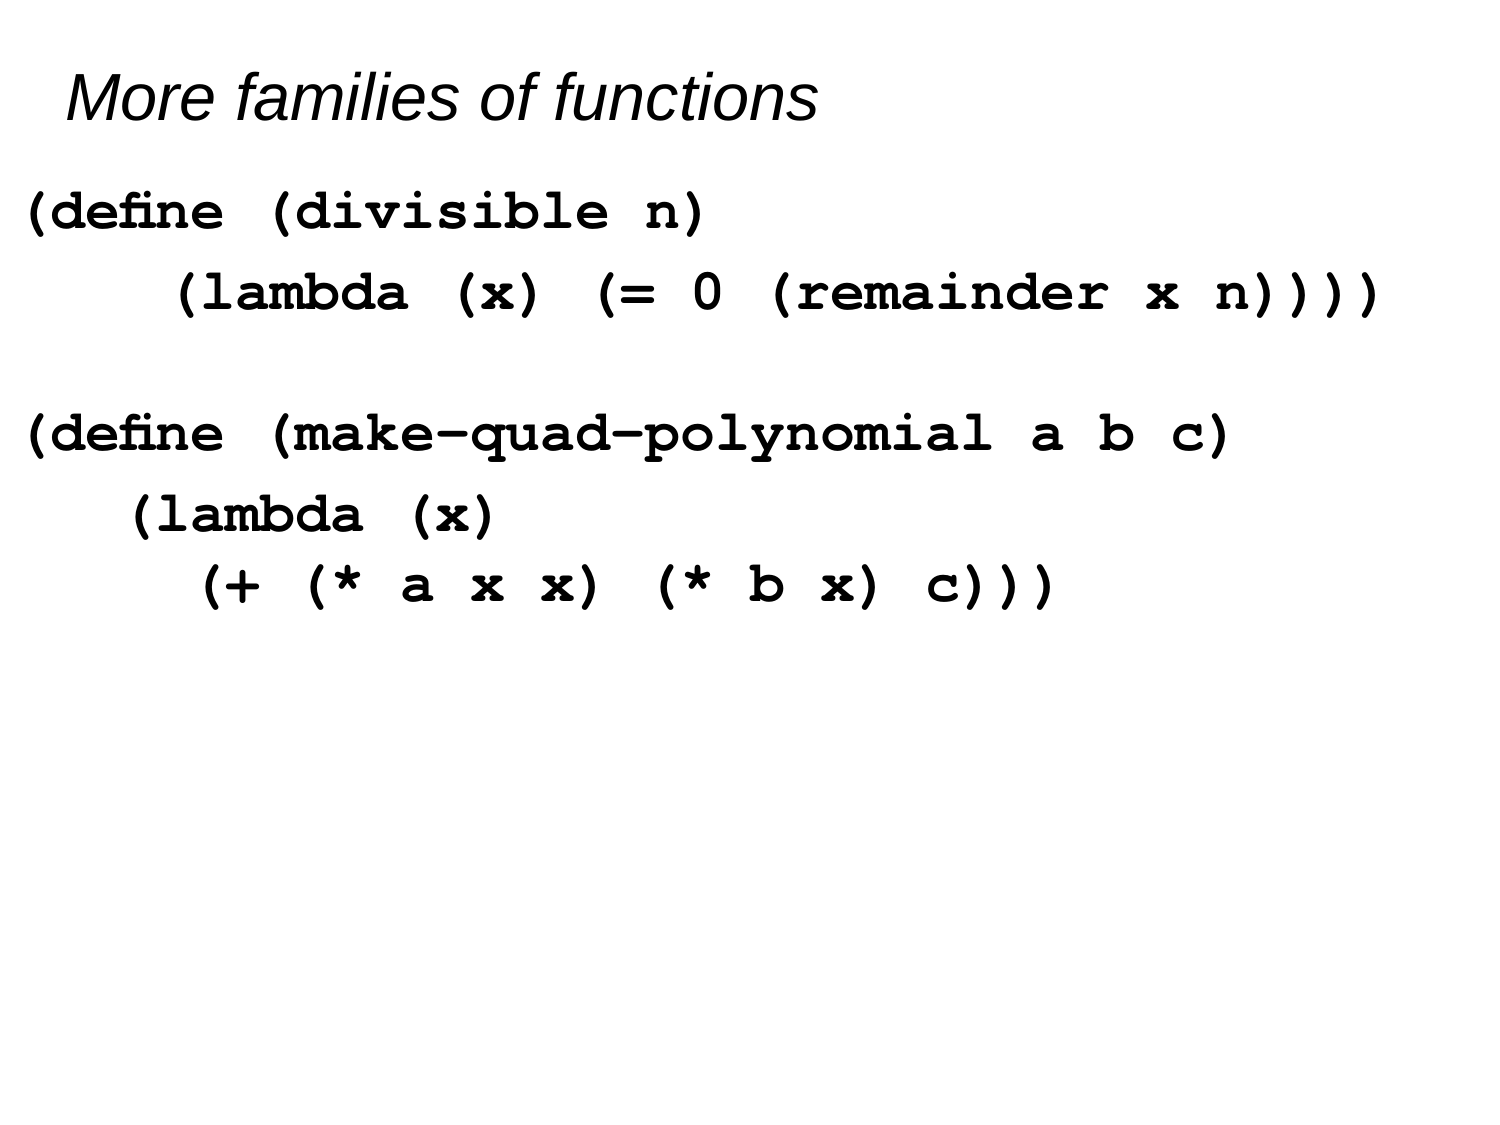

# More families of functions
(define (divisible n)
	(lambda (x) (= 0 (remainder x n))))

(define (make-quad-polynomial a b c)
   (lambda (x)
     (+ (* a x x) (* b x) c)))